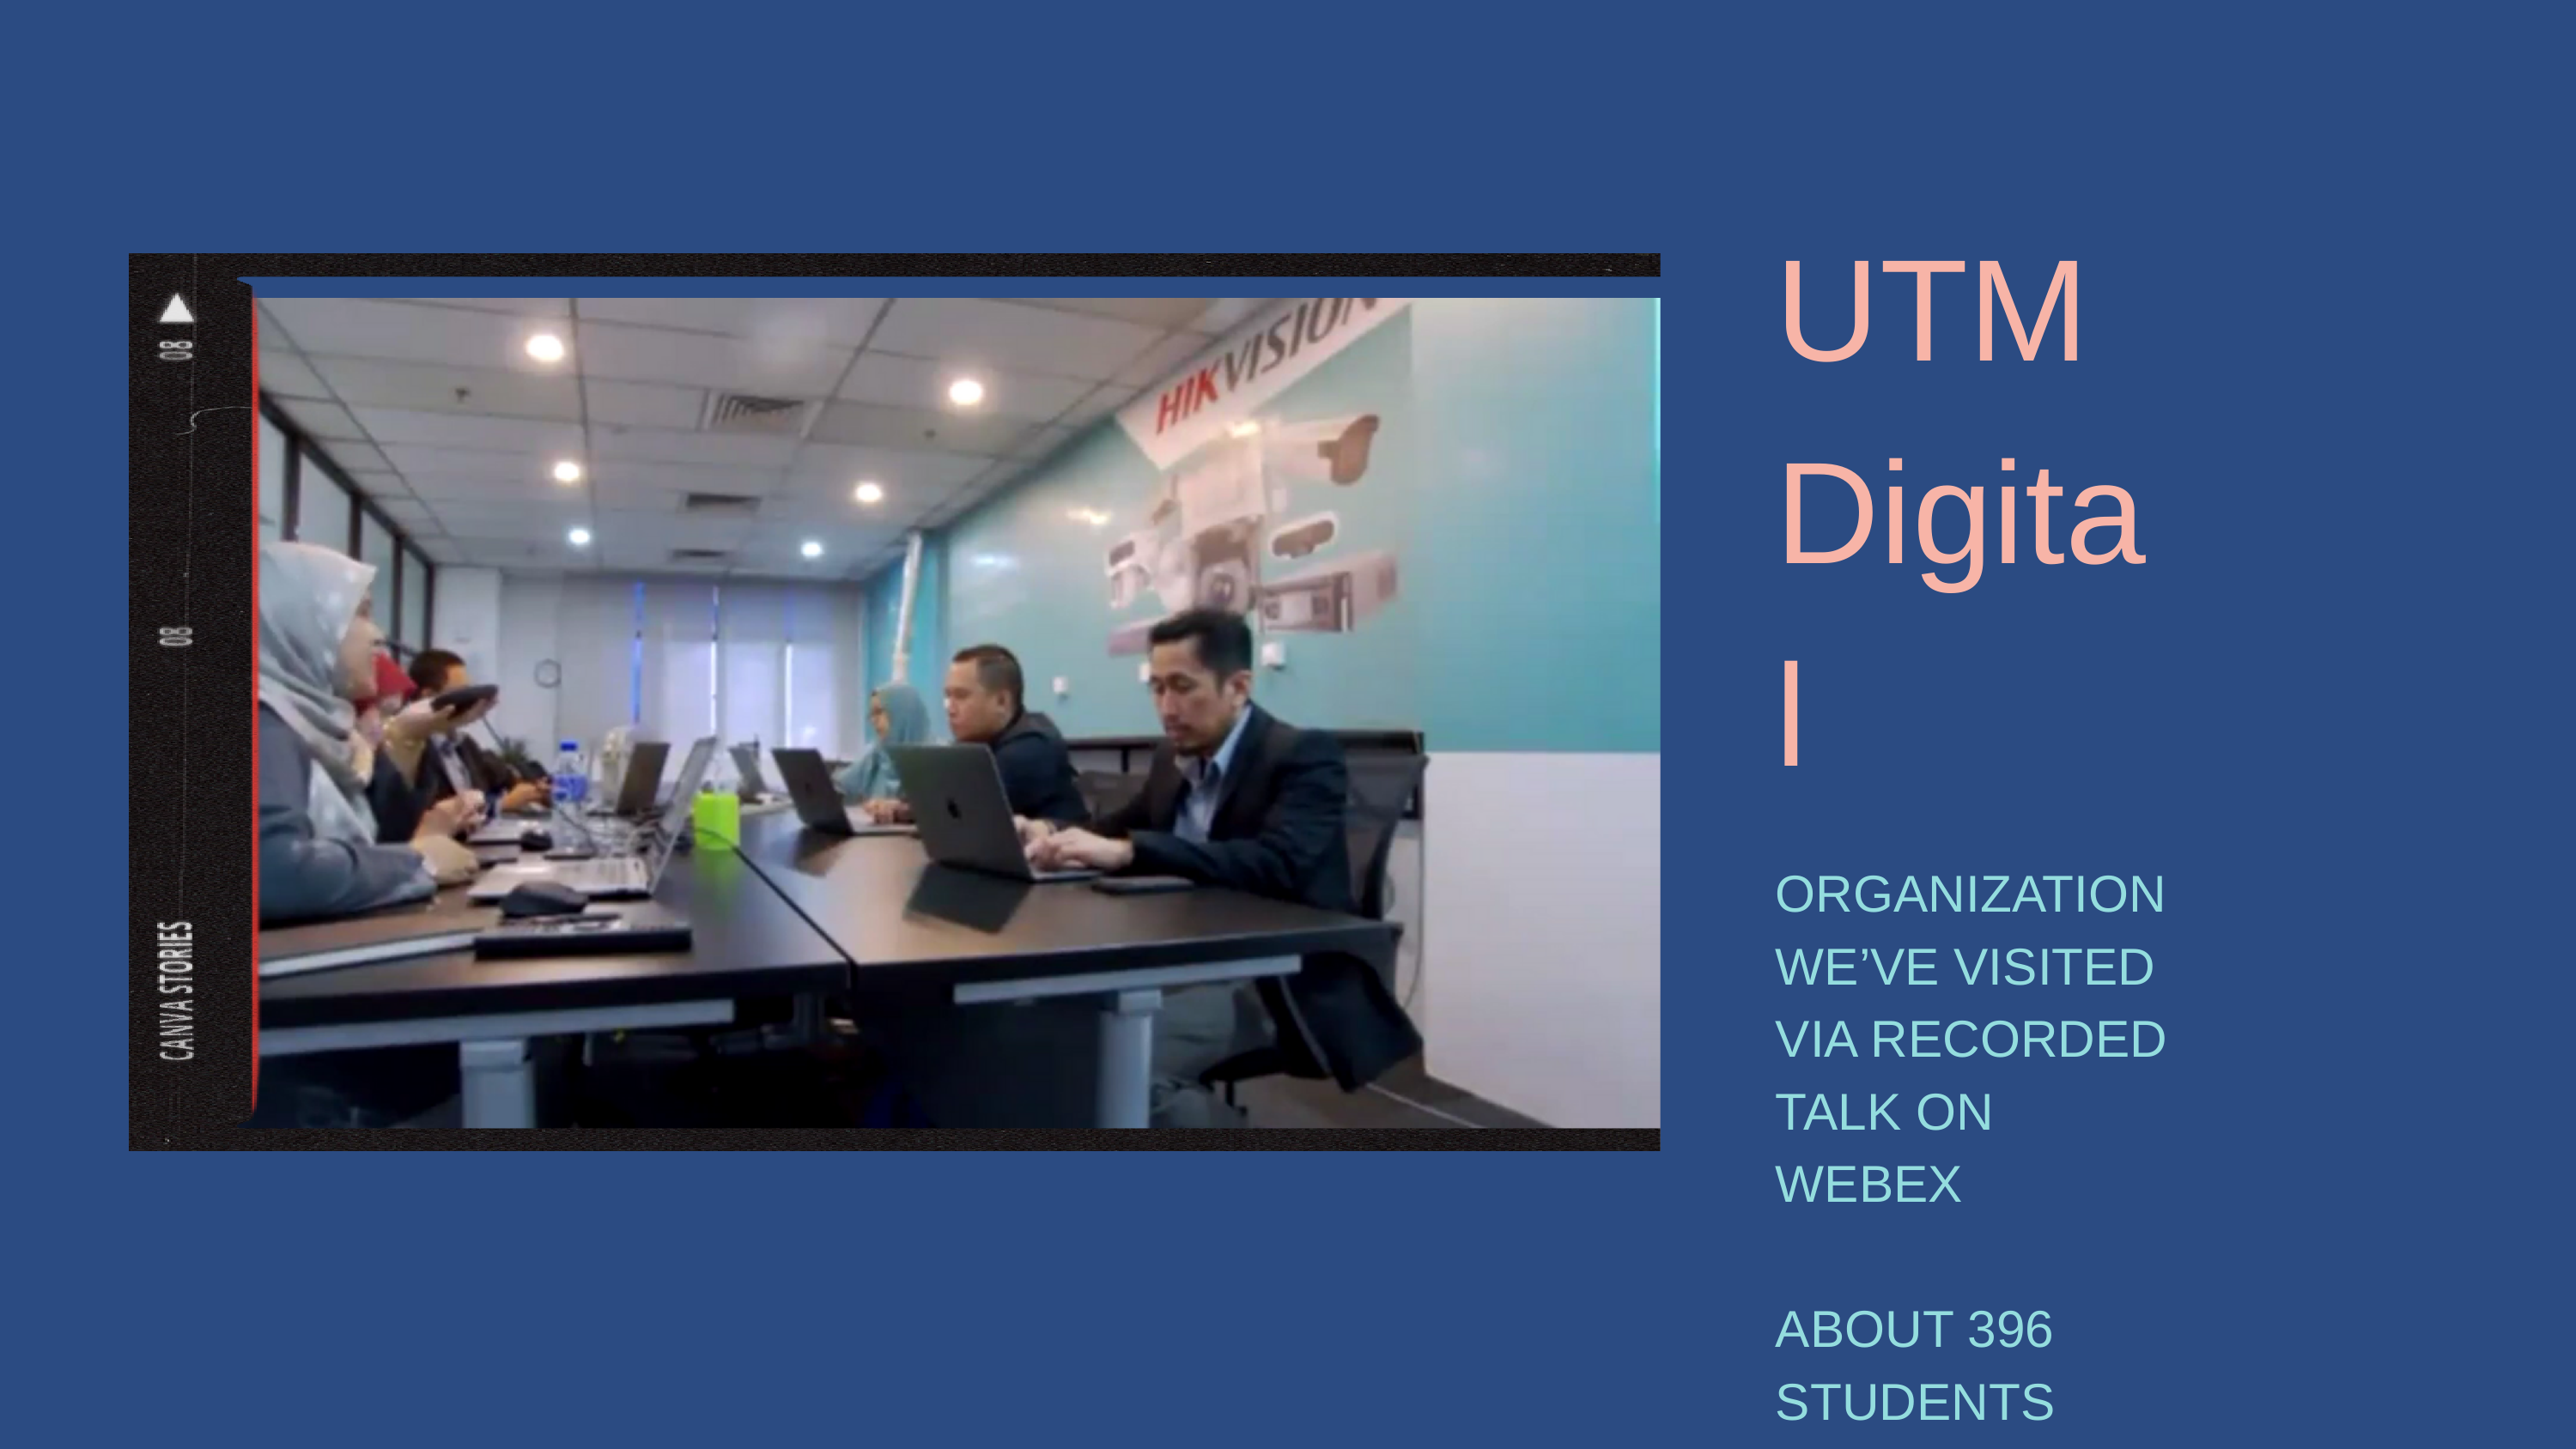

| UTM Digital |
| --- |
| ORGANIZATION WE’VE VISITED VIA RECORDED TALK ON WEBEX ABOUT 396 STUDENTS JOINED THE LIVE TALK ARE FROM UTM SKUDAI |